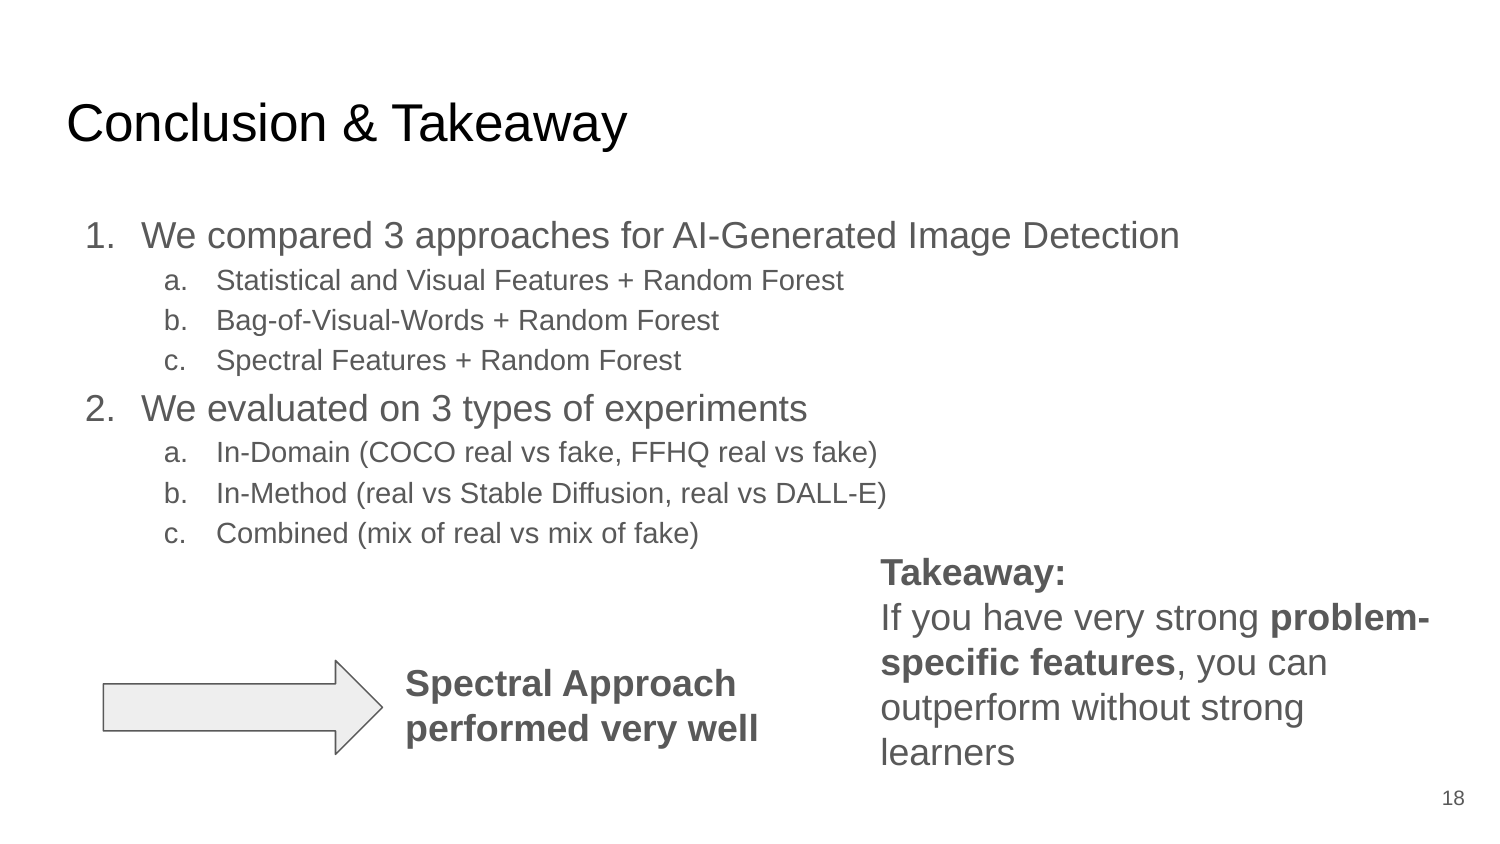

# Conclusion & Takeaway
We compared 3 approaches for AI-Generated Image Detection
Statistical and Visual Features + Random Forest
Bag-of-Visual-Words + Random Forest
Spectral Features + Random Forest
We evaluated on 3 types of experiments
In-Domain (COCO real vs fake, FFHQ real vs fake)
In-Method (real vs Stable Diffusion, real vs DALL-E)
Combined (mix of real vs mix of fake)
Takeaway:
If you have very strong problem-specific features, you can outperform without strong learners
Spectral Approach performed very well

18